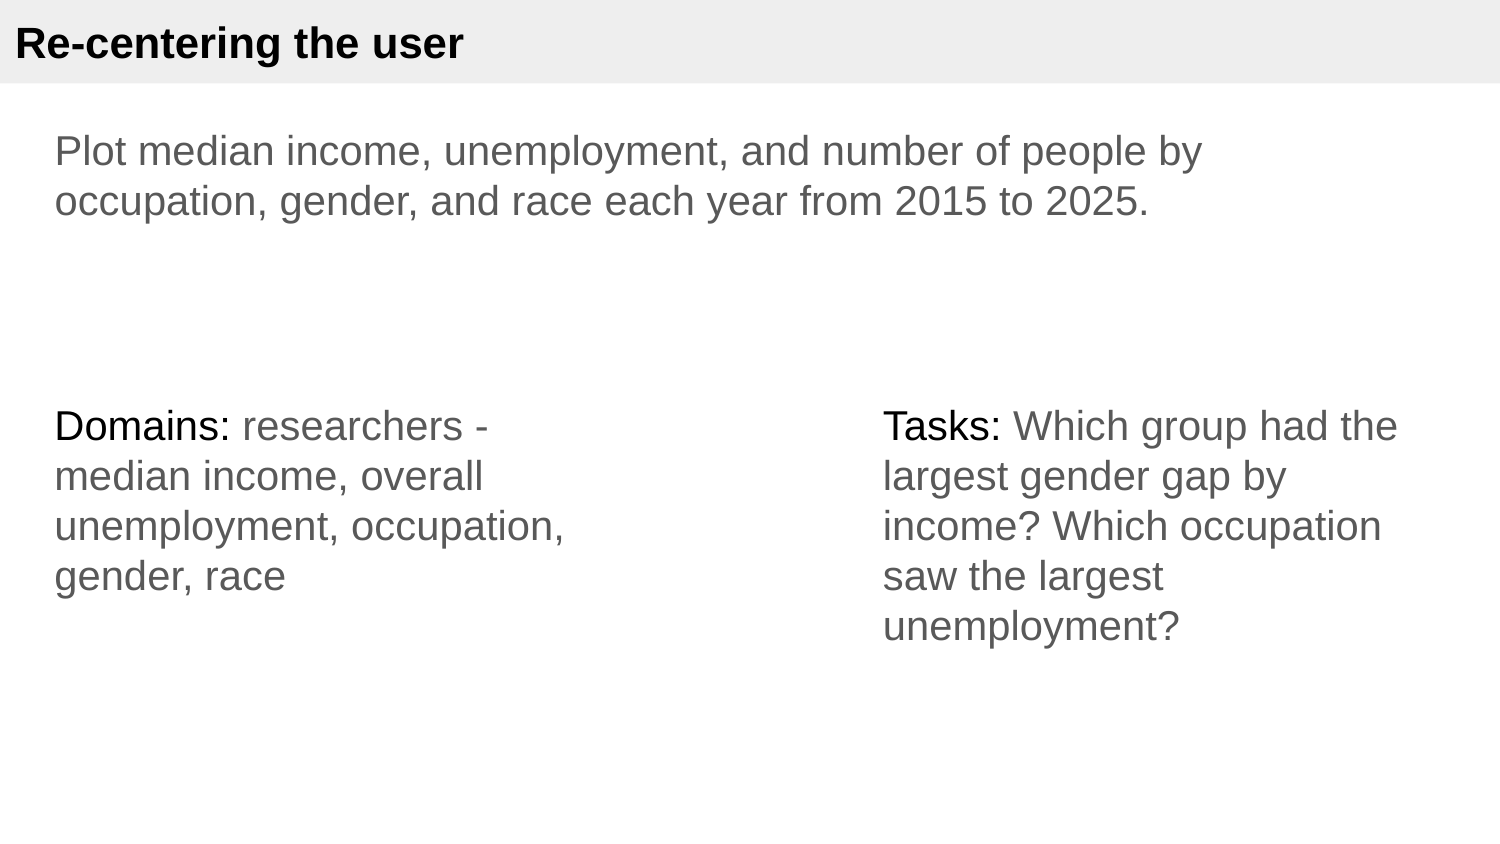

Re-centering the user

Plot median income, unemployment, and number of people by occupation, gender, and race each year from 2015 to 2025.
Domains: researchers - median income, overall unemployment, occupation, gender, race
Tasks: Which group had the largest gender gap by income? Which occupation saw the largest unemployment?